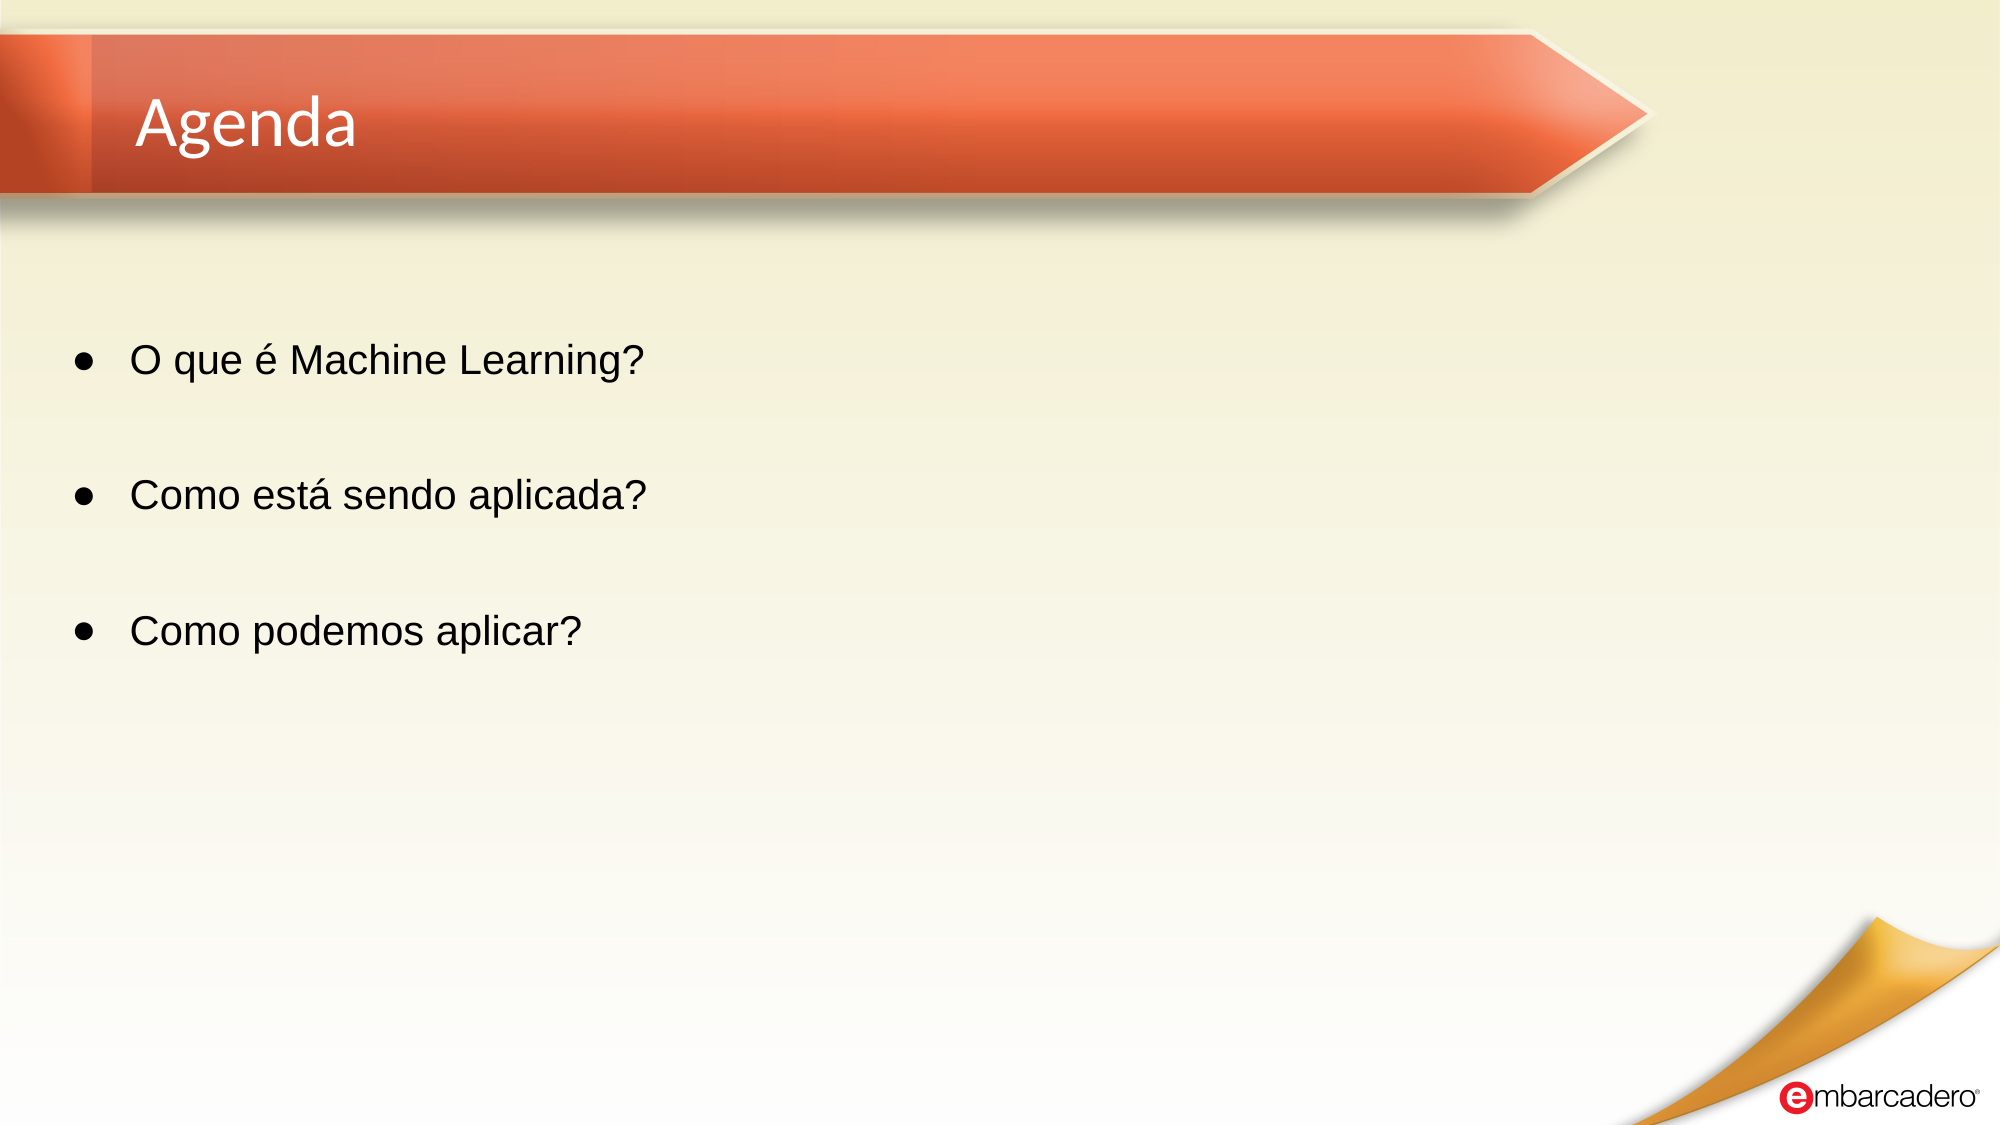

# Agenda

O que é Machine Learning?

Como está sendo aplicada?

Como podemos aplicar?